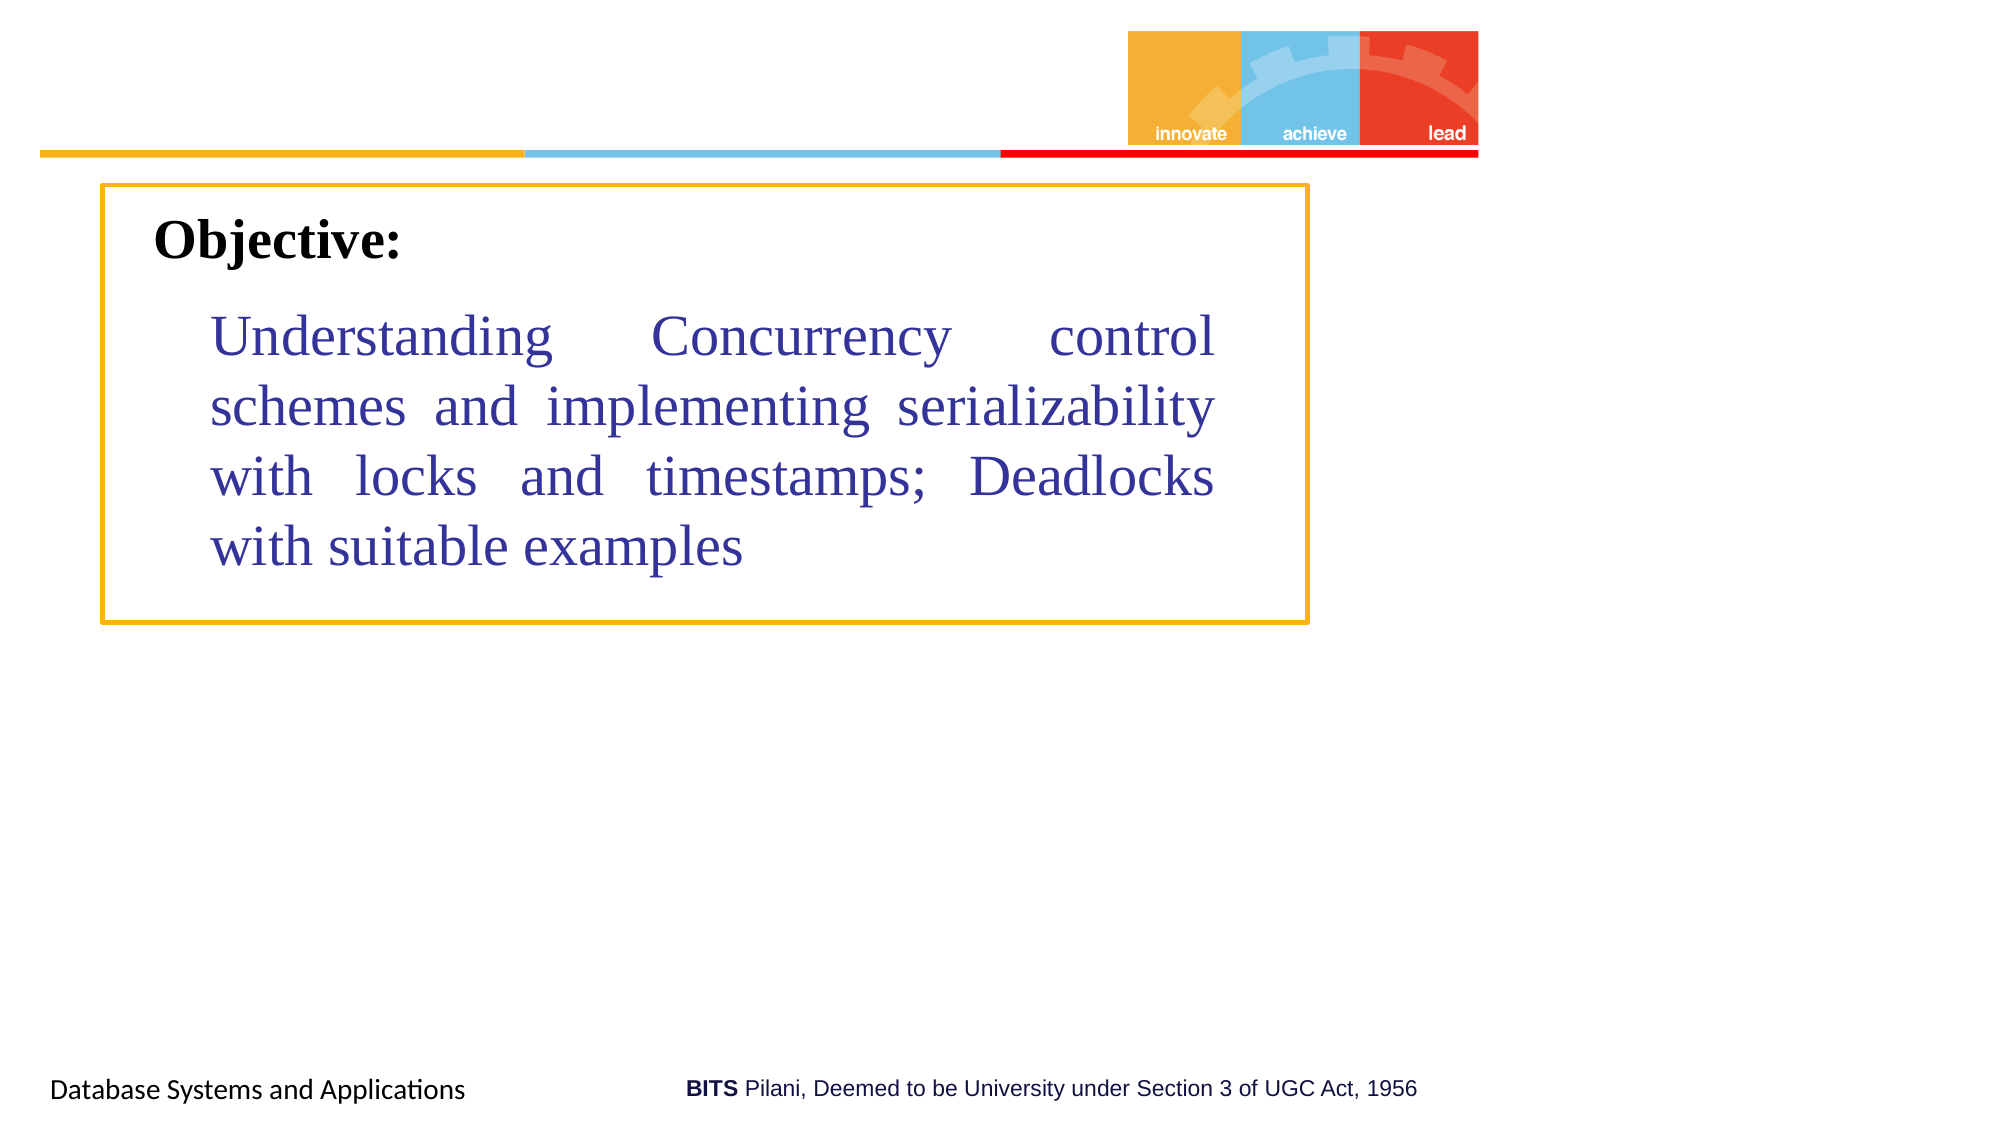

#
Objective:
Understanding Concurrency control schemes and implementing serializability with locks and timestamps; Deadlocks with suitable examples